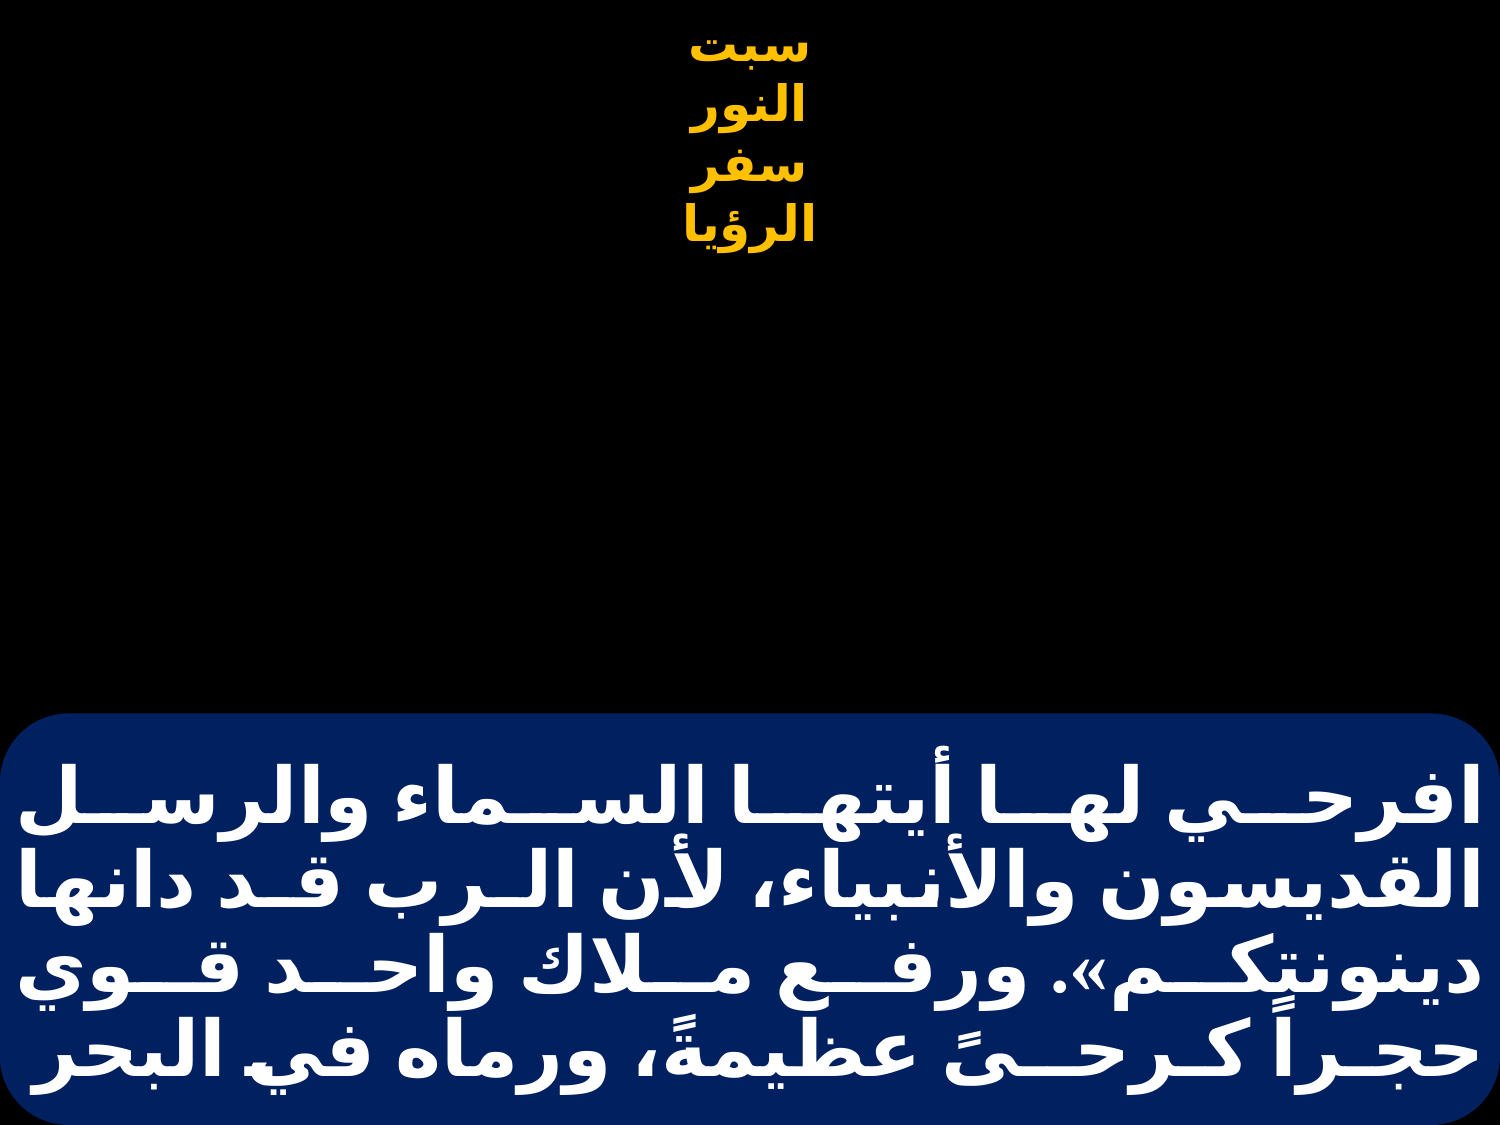

# افرحي لها أيتها السماء والرسل القديسون والأنبياء، لأن الـرب قـد دانها دينونتكـم». ورفـع مـلاك واحـد قـوي حجـراً كـرحــىً عظيمةً، ورماه في البحر